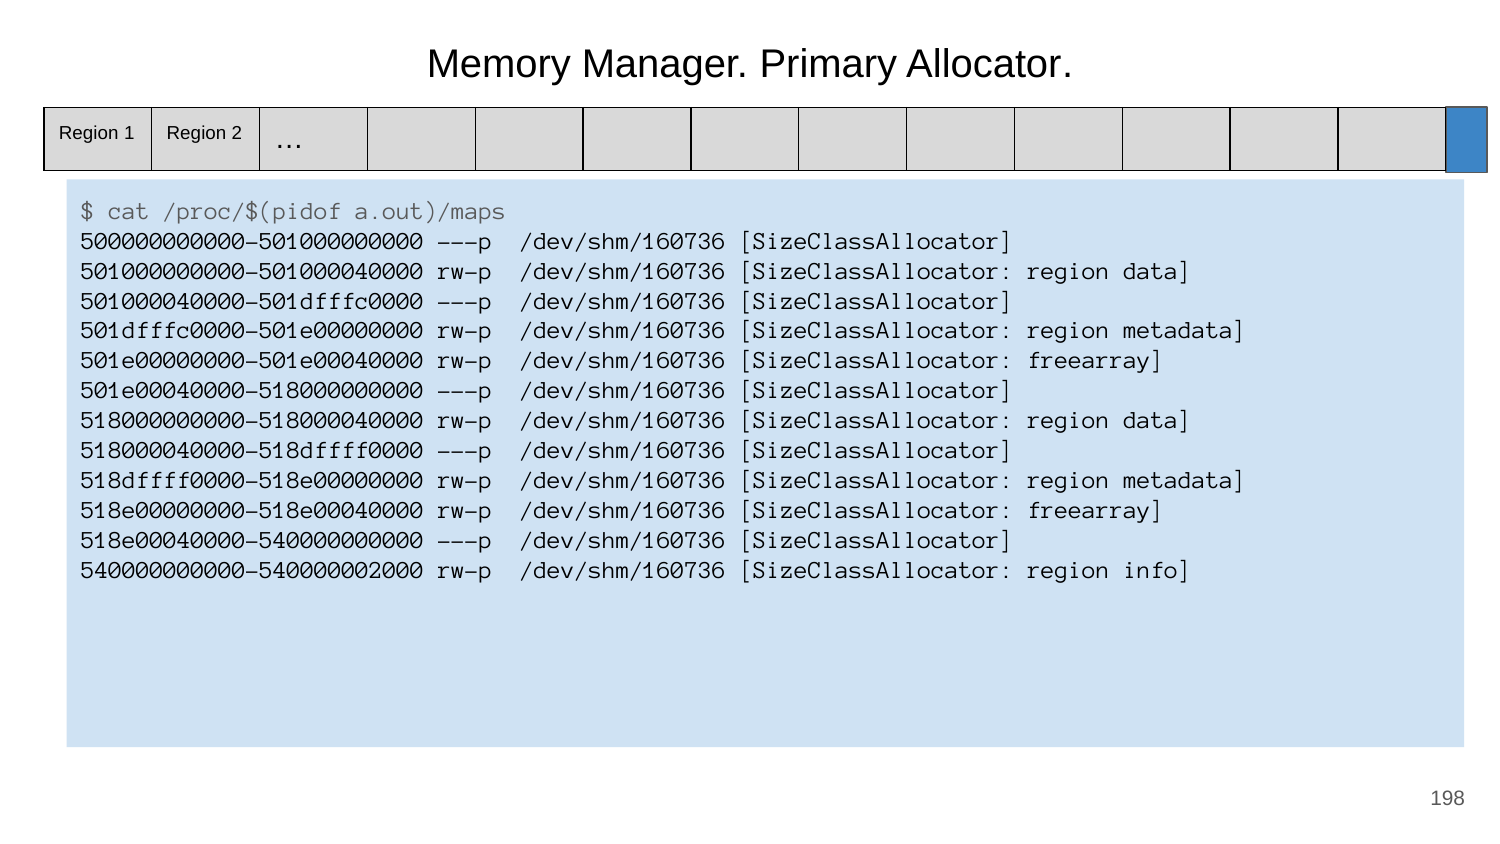

Memory Manager. Primary Allocator.

| Region 1 | Region 2 | … |  |  |  |  |  |  |  |  |  |  |
| --- | --- | --- | --- | --- | --- | --- | --- | --- | --- | --- | --- | --- |
$ cat /proc/$(pidof a.out)/maps
500000000000-501000000000 ---p  /dev/shm/160736 [SizeClassAllocator]
501000000000-501000040000 rw-p  /dev/shm/160736 [SizeClassAllocator: region data]
501000040000-501dfffc0000 ---p  /dev/shm/160736 [SizeClassAllocator]
501dfffc0000-501e00000000 rw-p  /dev/shm/160736 [SizeClassAllocator: region metadata]
501e00000000-501e00040000 rw-p  /dev/shm/160736 [SizeClassAllocator: freearray]
501e00040000-518000000000 ---p  /dev/shm/160736 [SizeClassAllocator]
518000000000-518000040000 rw-p  /dev/shm/160736 [SizeClassAllocator: region data]
518000040000-518dffff0000 ---p  /dev/shm/160736 [SizeClassAllocator]
518dffff0000-518e00000000 rw-p  /dev/shm/160736 [SizeClassAllocator: region metadata]
518e00000000-518e00040000 rw-p  /dev/shm/160736 [SizeClassAllocator: freearray]
518e00040000-540000000000 ---p  /dev/shm/160736 [SizeClassAllocator]
540000000000-540000002000 rw-p  /dev/shm/160736 [SizeClassAllocator: region info]

198